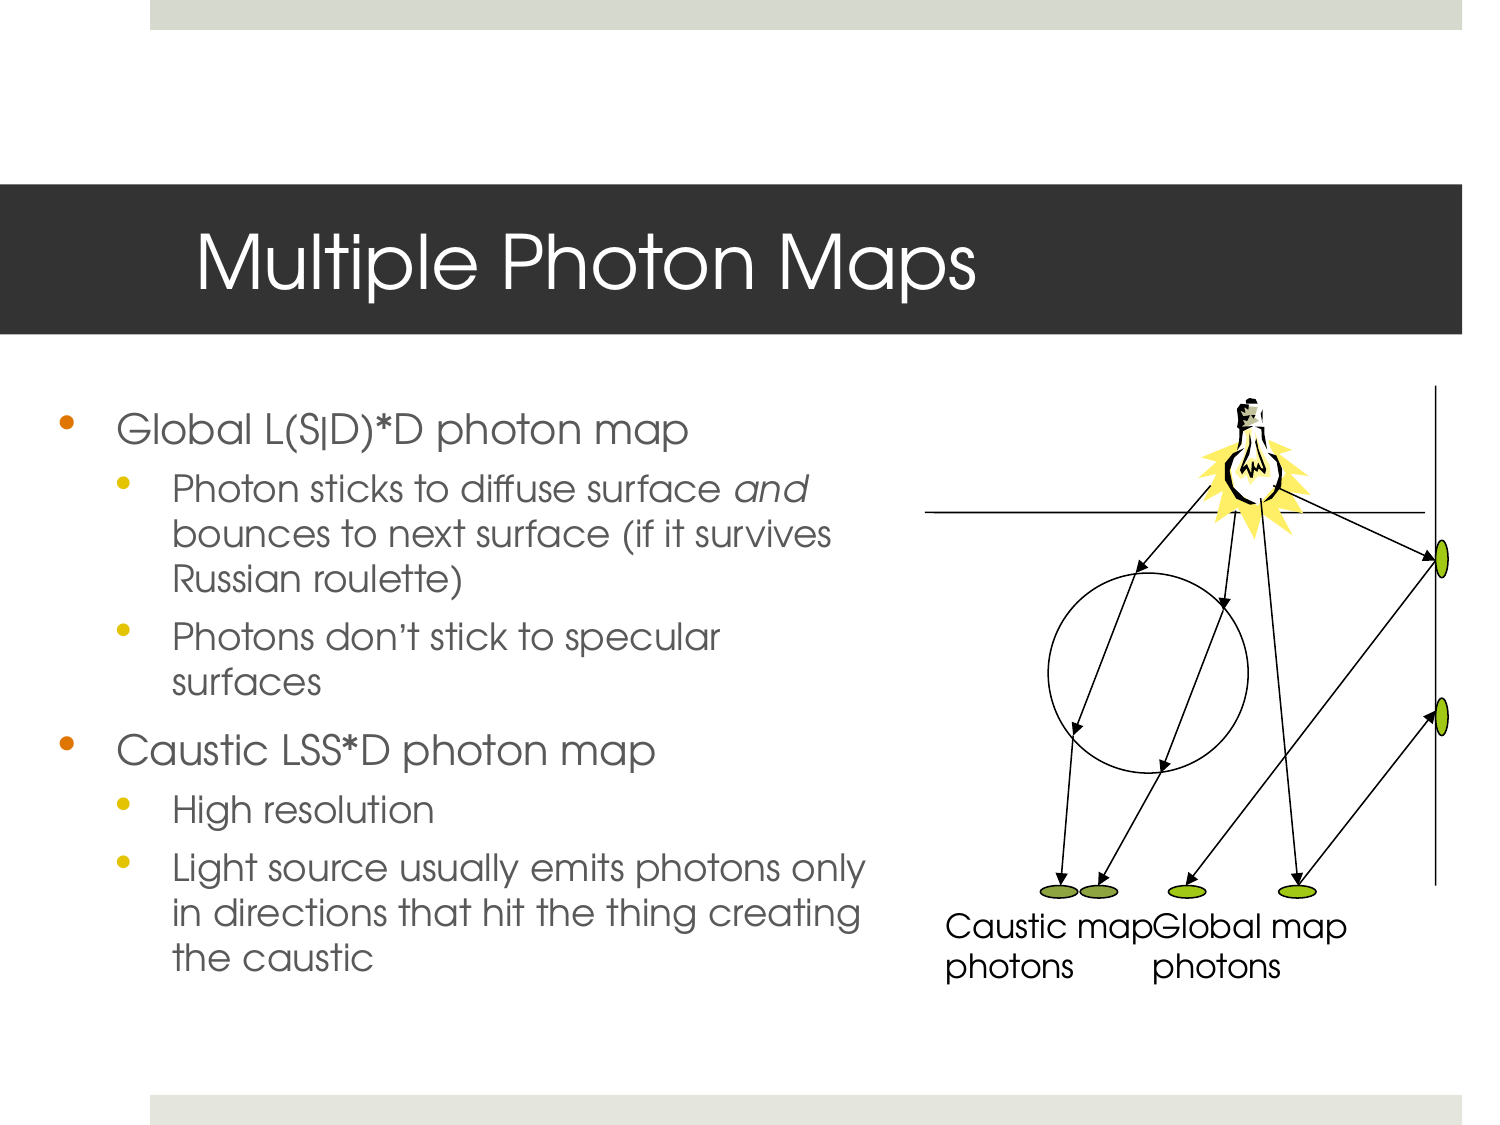

# Multiple Photon Maps

Caustic map
photons
Global map
photons
Global L(S|D)*D photon map
Photon sticks to diffuse surface and bounces to next surface (if it survives Russian roulette)
Photons don’t stick to specular surfaces
Caustic LSS*D photon map
High resolution
Light source usually emits photons only in directions that hit the thing creating the caustic